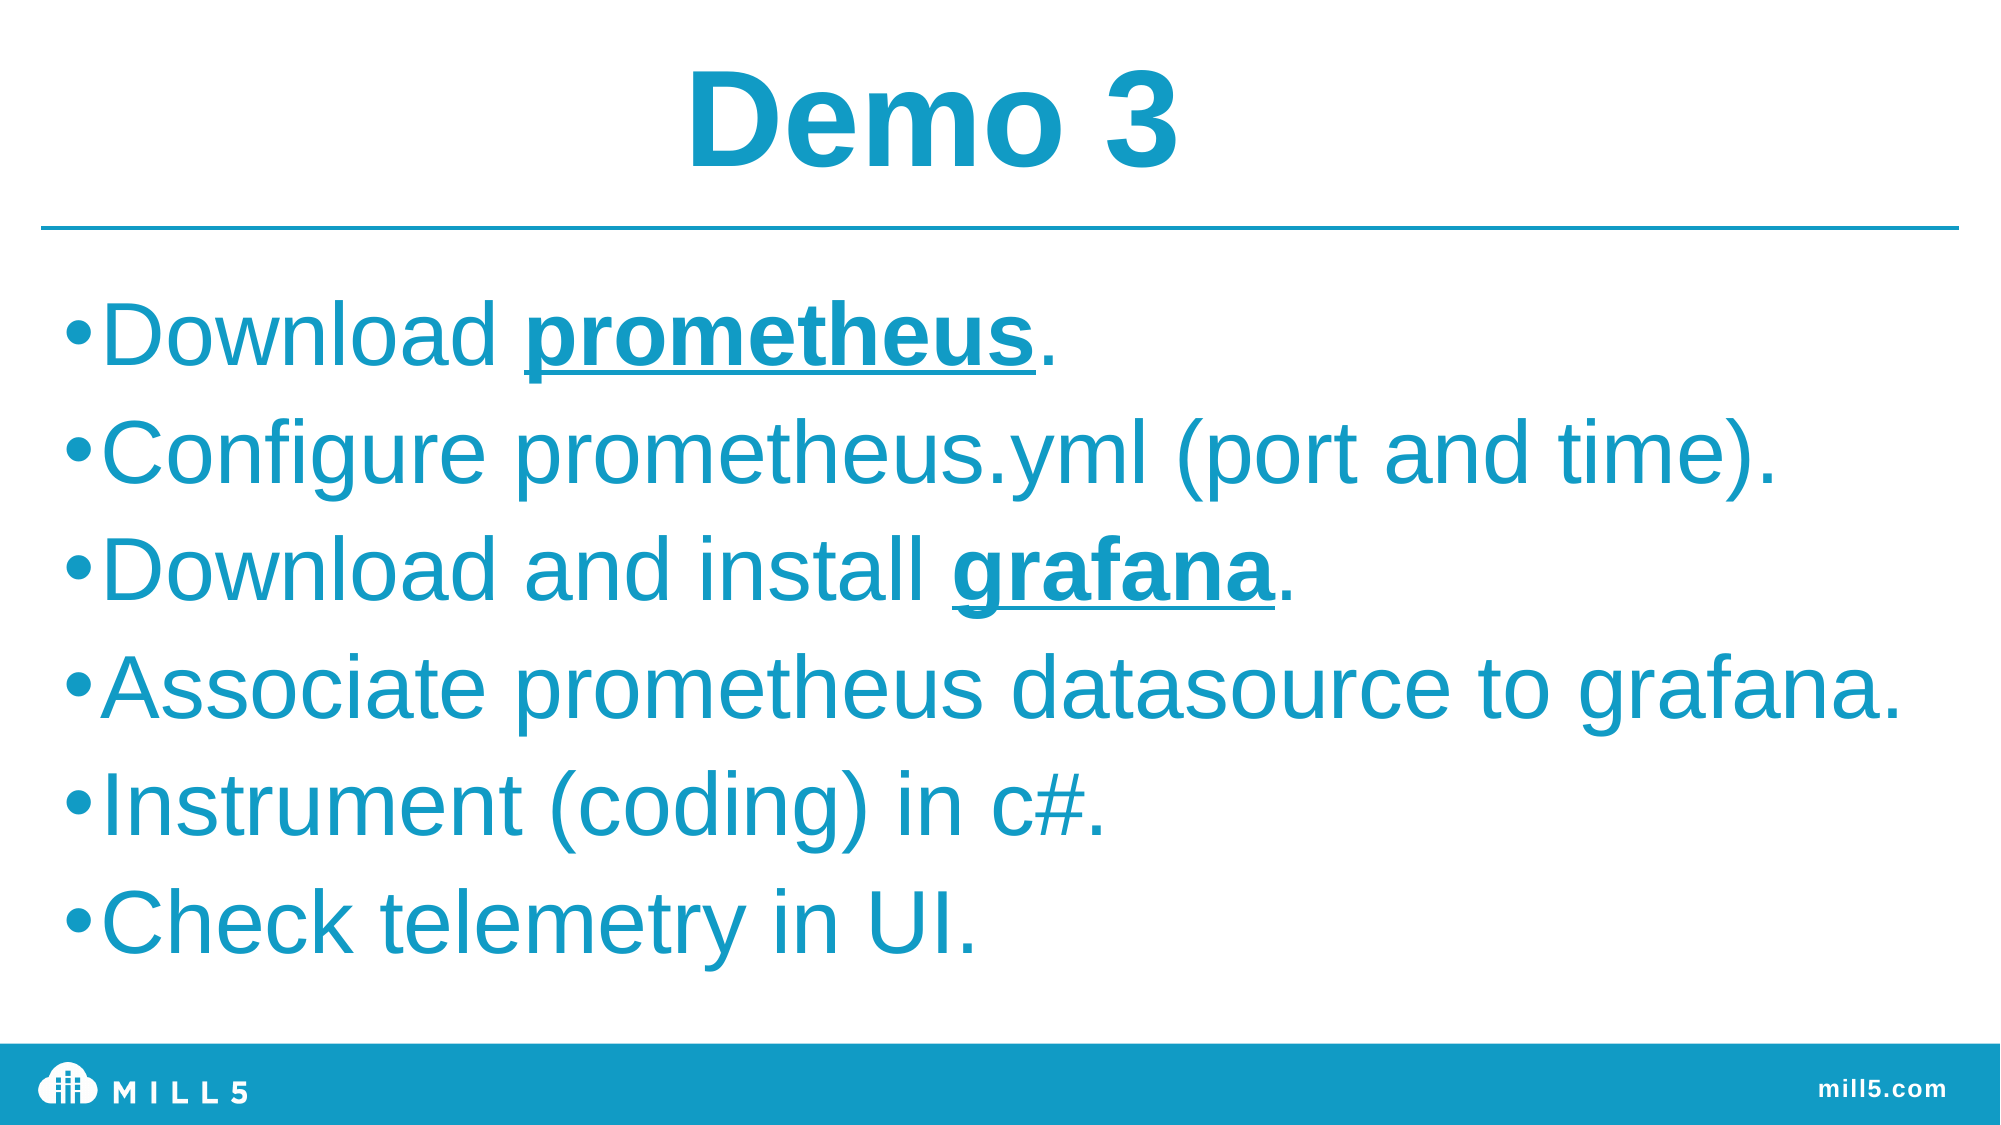

# Demo 3
Download prometheus.
Configure prometheus.yml (port and time).
Download and install grafana.
Associate prometheus datasource to grafana.
Instrument (coding) in c#.
Check telemetry in UI.